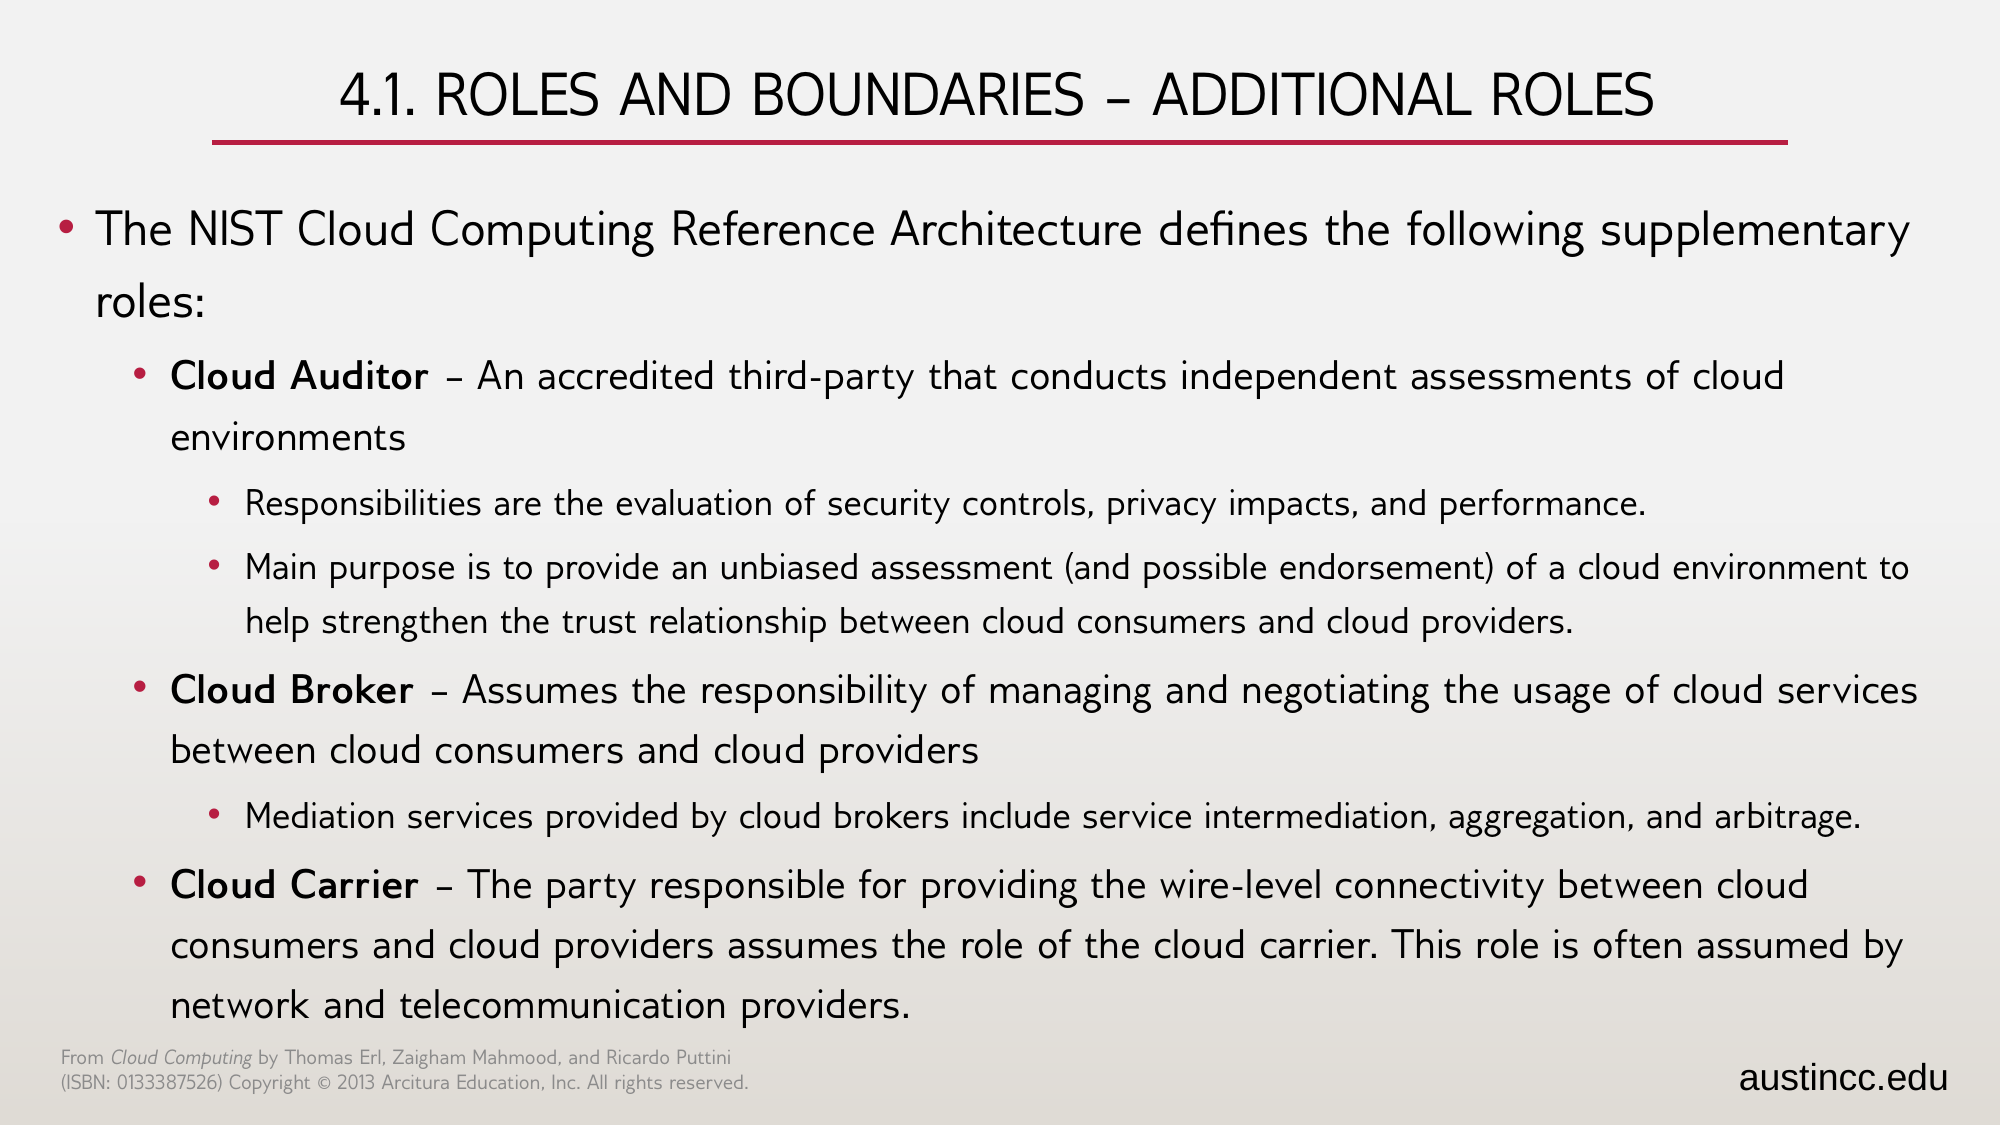

# 4.1. ROLES AND BOUNDARIES – Additional Roles
The NIST Cloud Computing Reference Architecture defines the following supplementary roles:
Cloud Auditor – An accredited third-party that conducts independent assessments of cloud environments
Responsibilities are the evaluation of security controls, privacy impacts, and performance.
Main purpose is to provide an unbiased assessment (and possible endorsement) of a cloud environment to help strengthen the trust relationship between cloud consumers and cloud providers.
Cloud Broker – Assumes the responsibility of managing and negotiating the usage of cloud services between cloud consumers and cloud providers
Mediation services provided by cloud brokers include service intermediation, aggregation, and arbitrage.
Cloud Carrier – The party responsible for providing the wire-level connectivity between cloud consumers and cloud providers assumes the role of the cloud carrier. This role is often assumed by network and telecommunication providers.
From Cloud Computing by Thomas Erl, Zaigham Mahmood, and Ricardo Puttini
(ISBN: 0133387526) Copyright © 2013 Arcitura Education, Inc. All rights reserved.